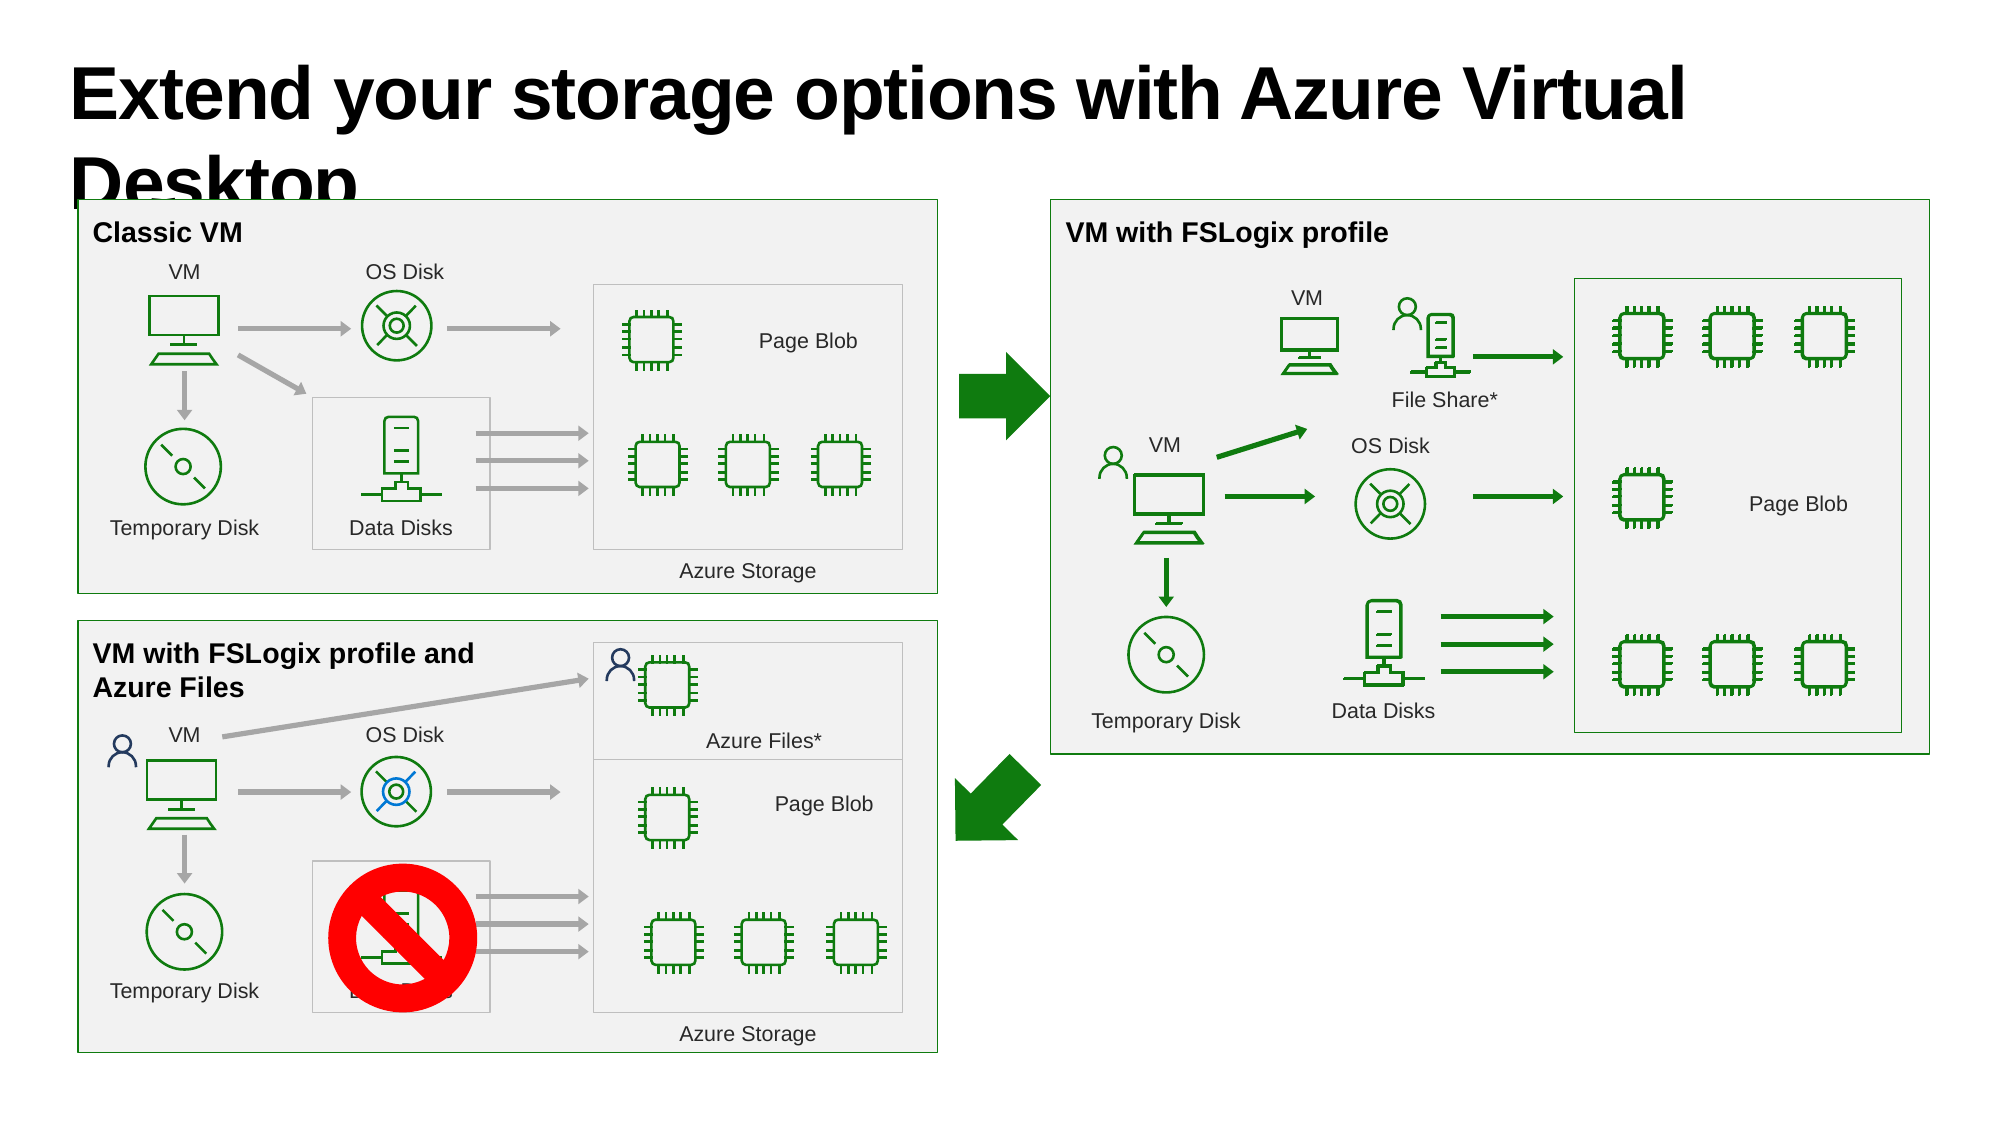

# Extend your storage options with Azure Virtual Desktop
Classic VM
VM
OS Disk

Page Blob

Temporary Disk
Data Disks
Azure Storage
VM with FSLogix profile
VM

File Share*
VM
OS Disk

Page Blob

Data Disks
Temporary Disk

VM with FSLogix profile and
Azure Files

VM
OS Disk
Azure Files*

Page Blob

Temporary Disk
Data Disks
Azure Storage